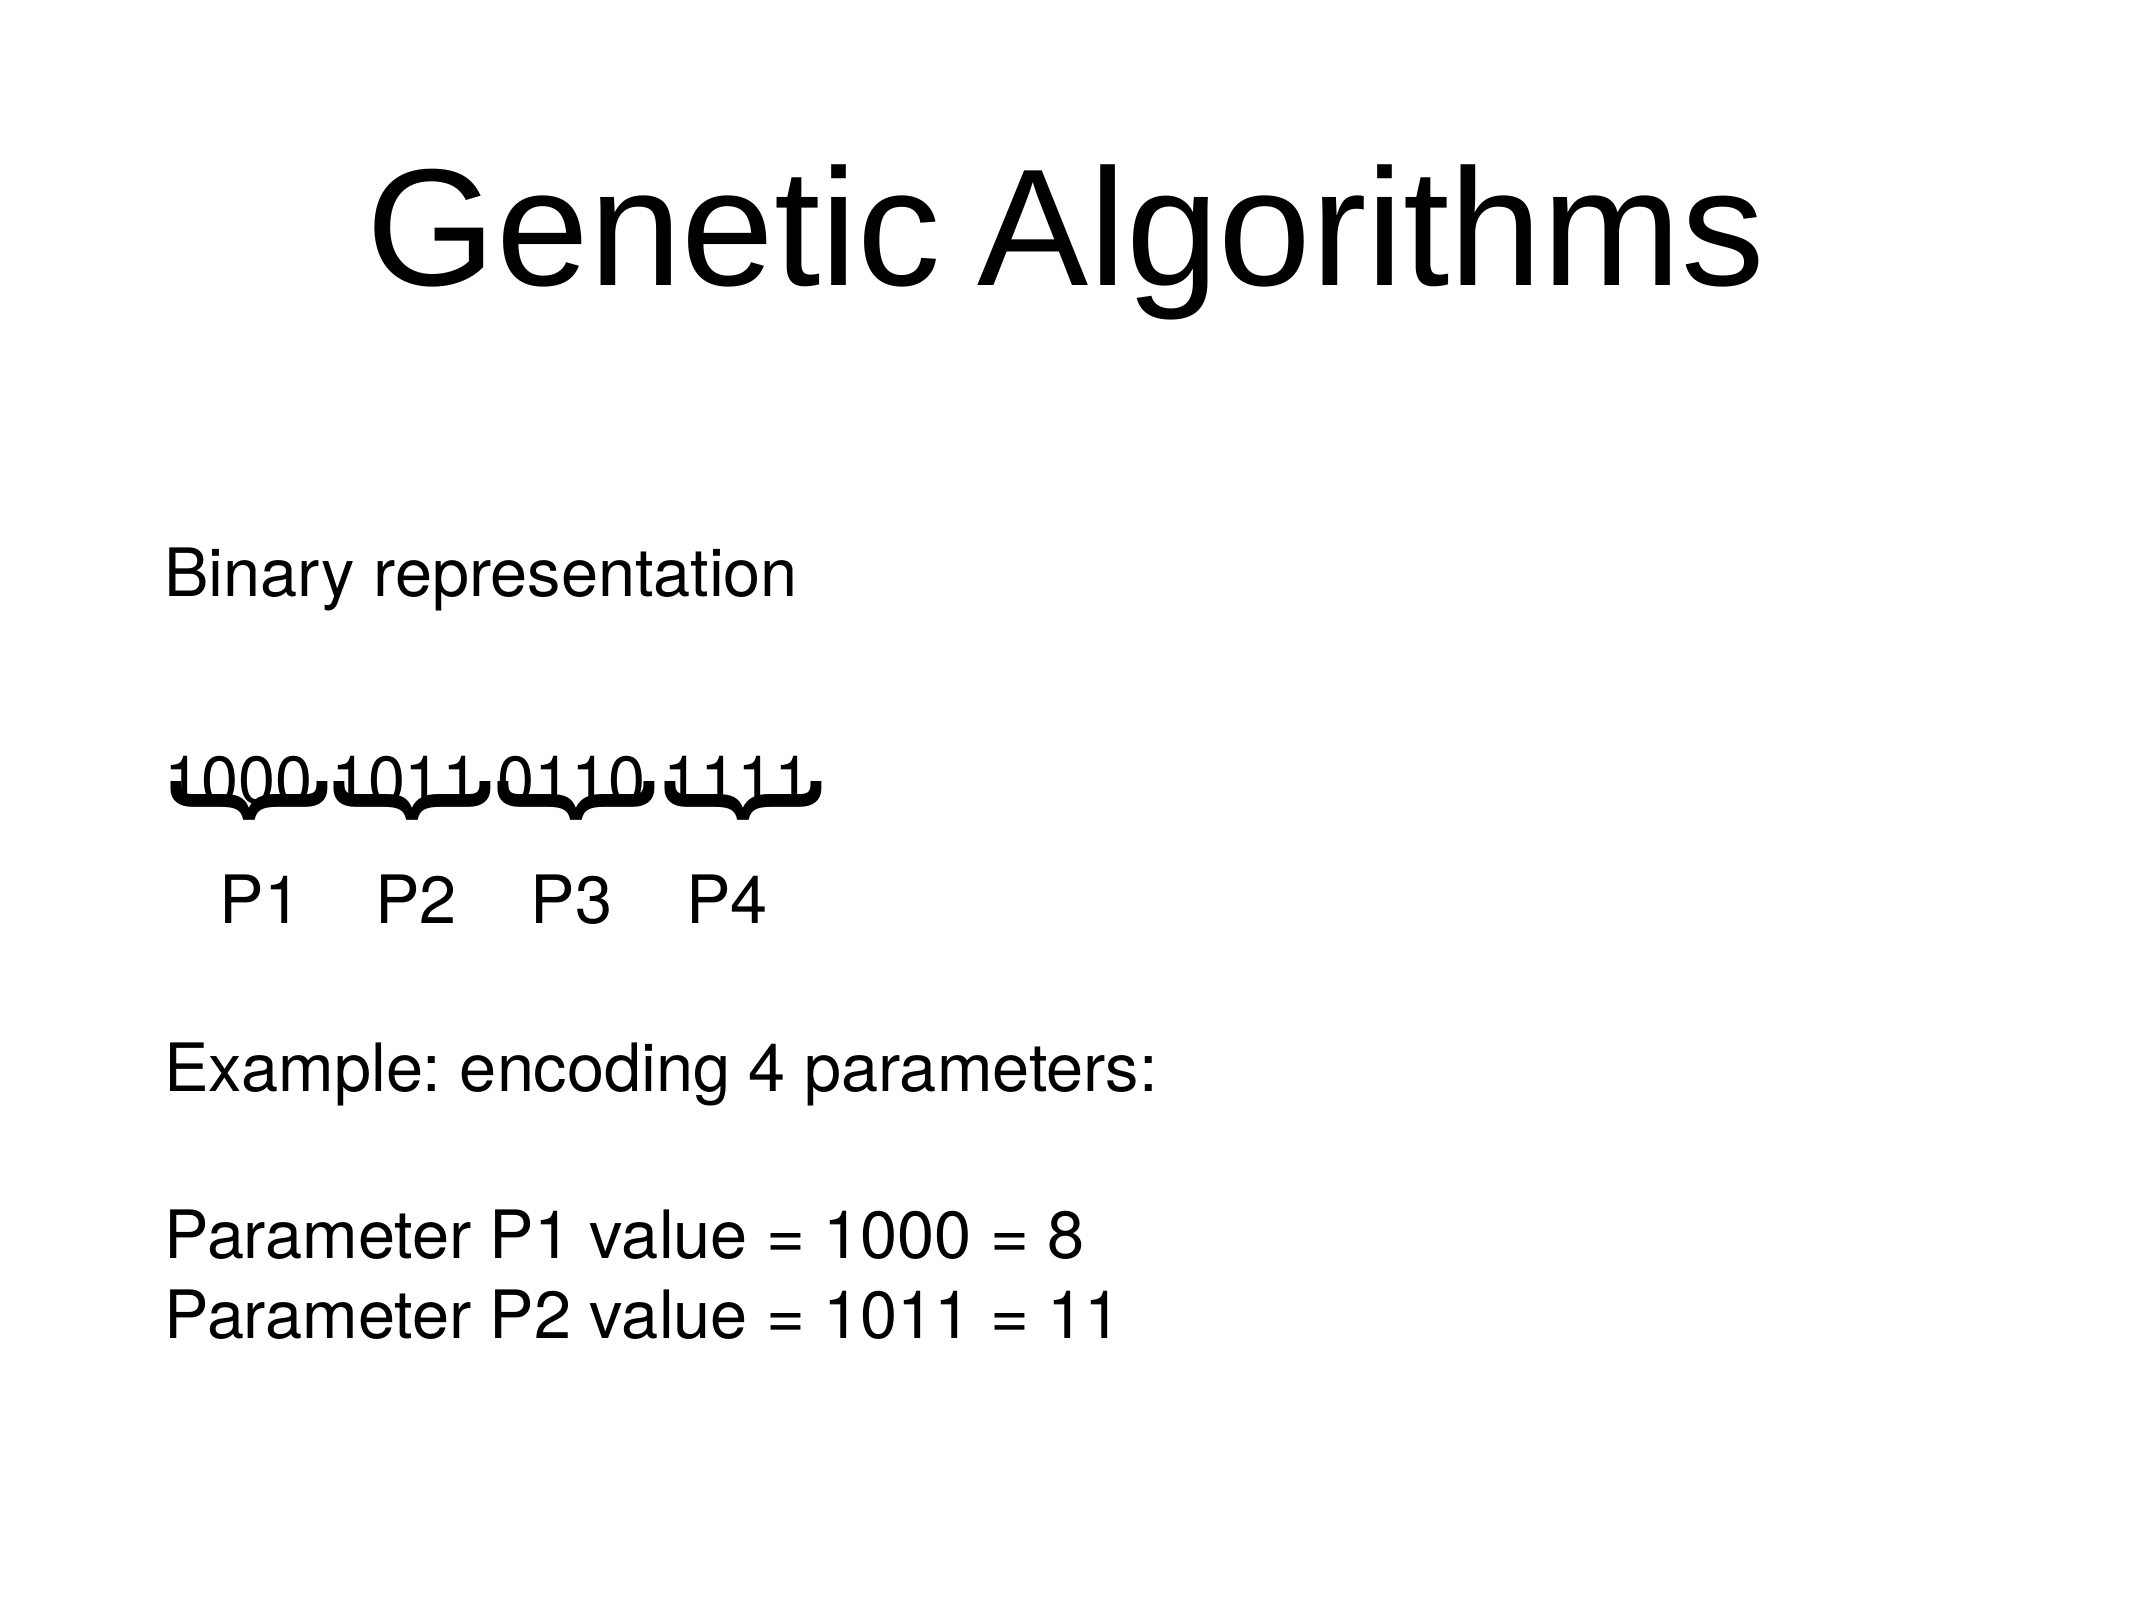

# Genetic Algorithms
Binary representation
1000 1011 0110 1111
   P1    P2    P3    P4
Example: encoding 4 parameters:
Parameter P1 value = 1000 = 8
Parameter P2 value = 1011 = 11
{
{
{
{